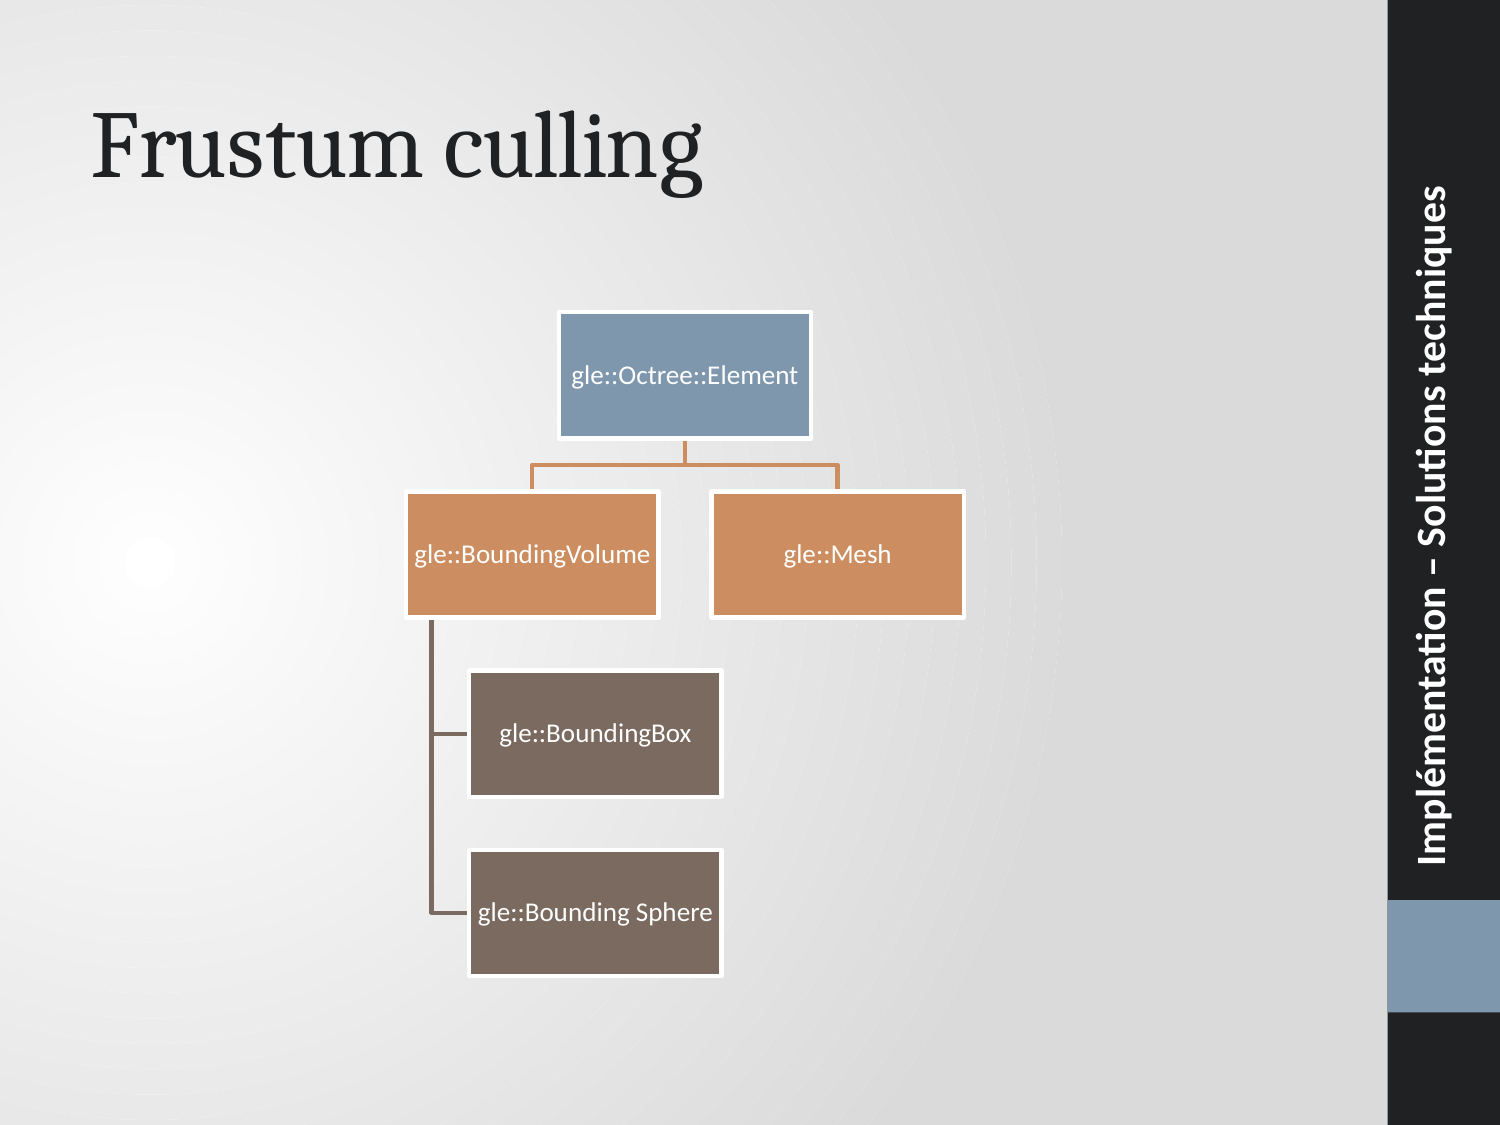

Implémentation – Solutions techniques
# Frustum culling
gle::Octree::Element
gle::BoundingVolume
gle::BoundingBox
gle::Bounding Sphere
gle::Mesh